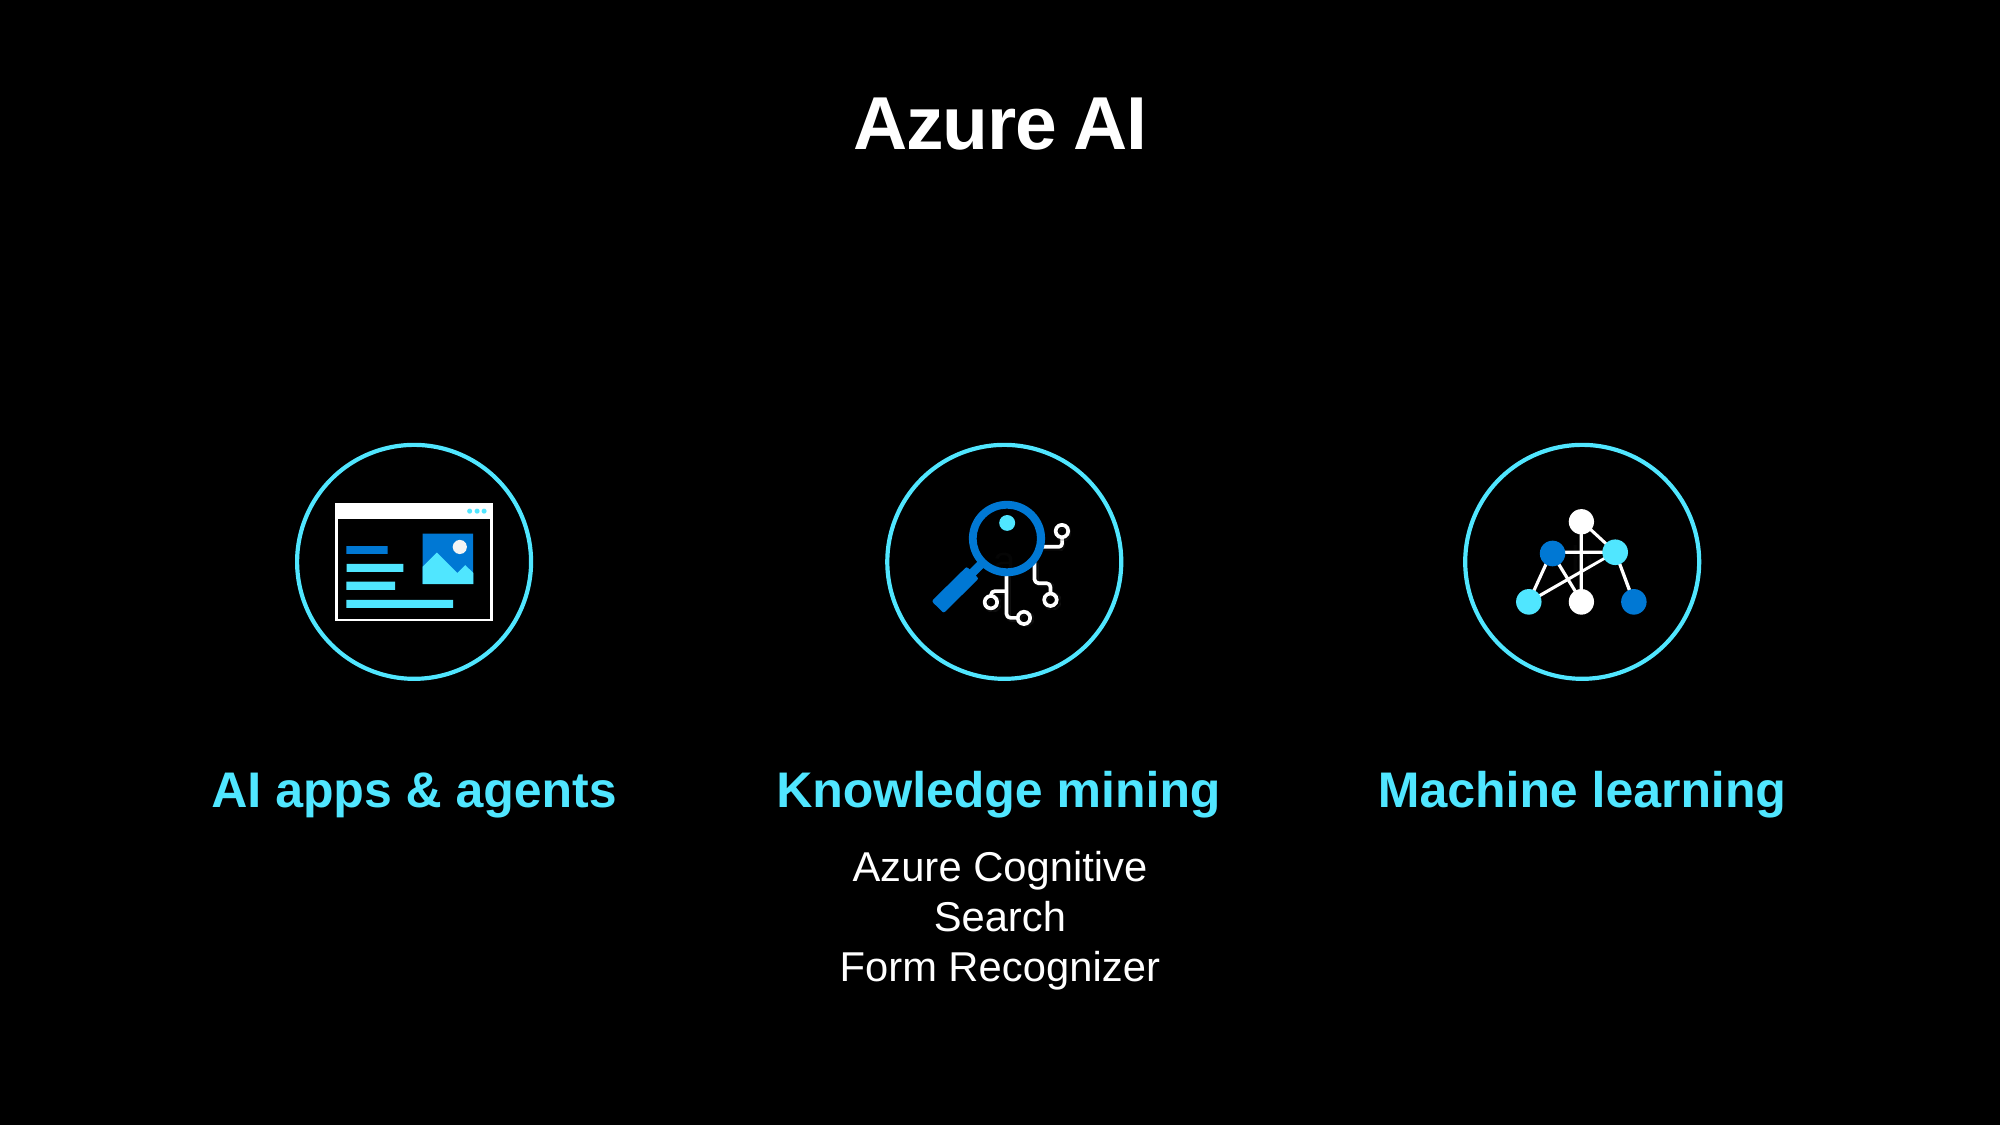

# Azure AI

AI apps & agents
a

Knowledge mining
b

Machine learning
Azure Cognitive Search
Form Recognizer